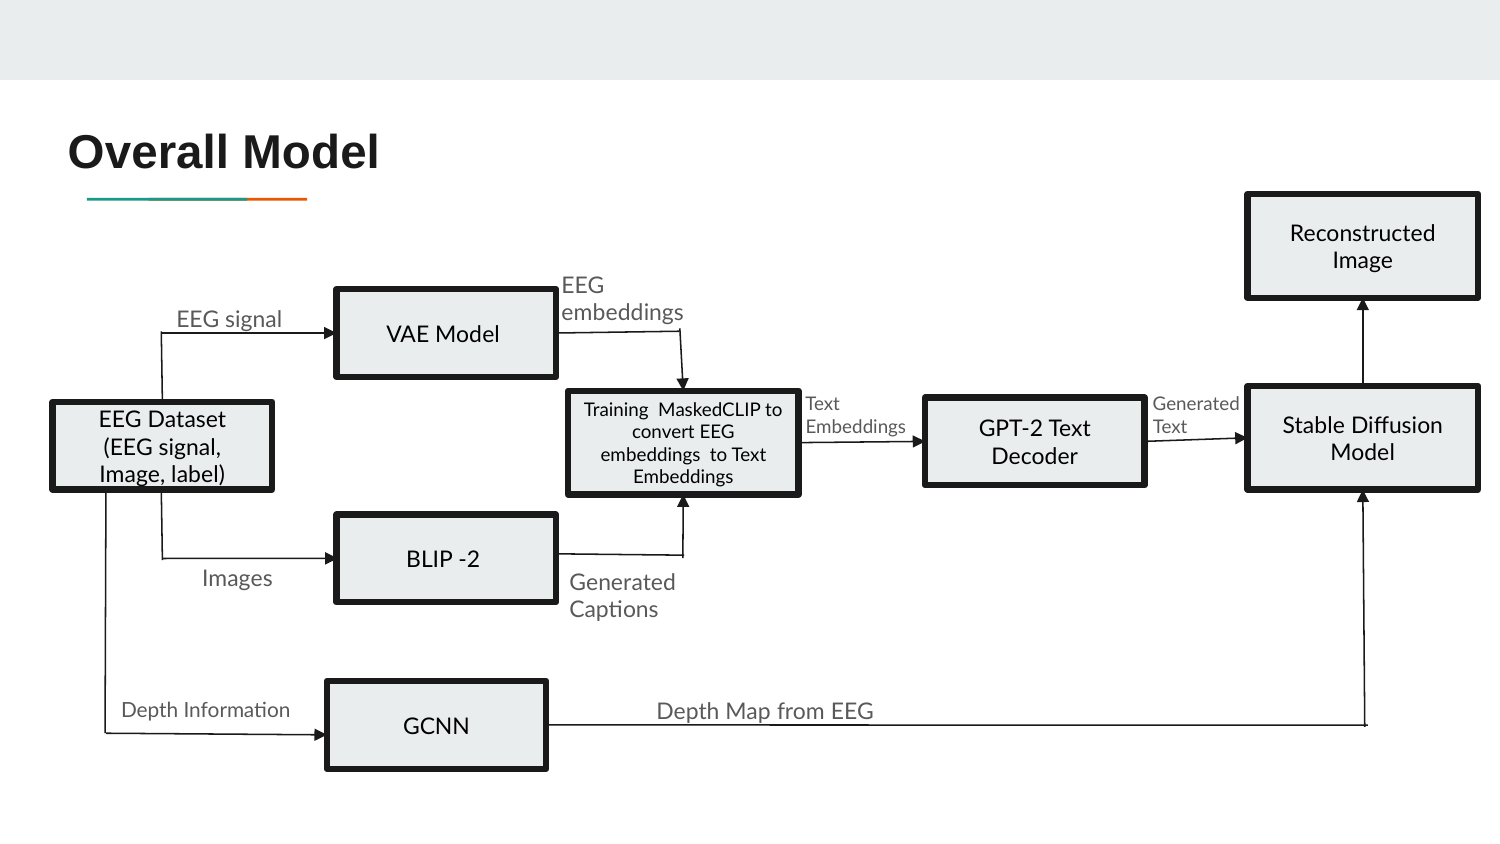

# Overall Model
Reconstructed Image
EEG embeddings
VAE Model
EEG signal
Generated Text
Text Embeddings
Stable Diffusion Model
Training  MaskedCLIP to convert EEG embeddings  to Text Embeddings
GPT-2 Text Decoder
EEG Dataset
(EEG signal, Image, label)
BLIP -2
Images
Generated Captions
GCNN
Depth Information
Depth Map from EEG